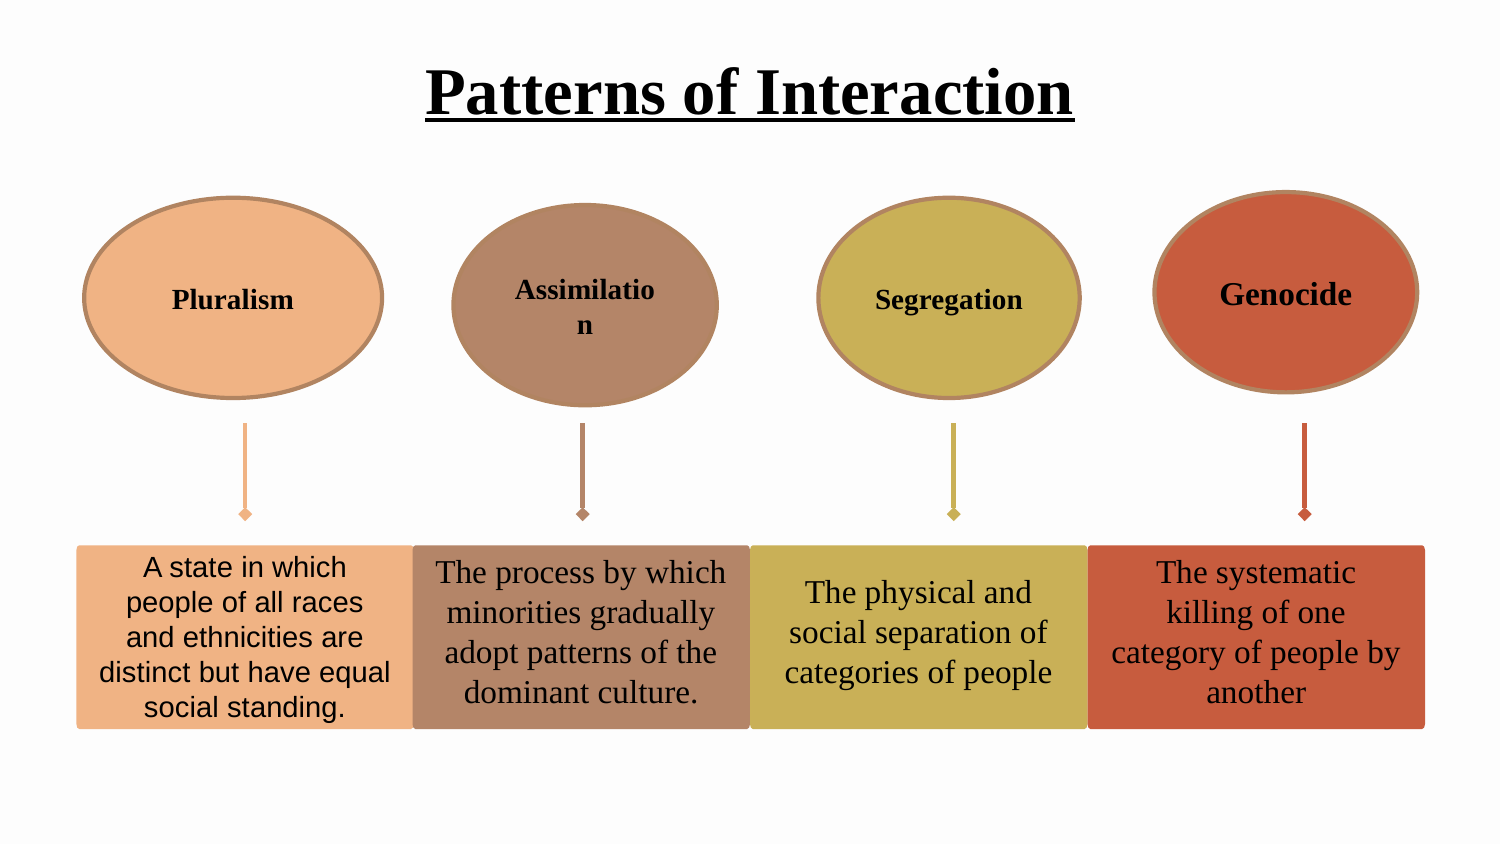

# Patterns of Interaction
Genocide
Pluralism
Segregation
Assimilation

The process by which minorities gradually adopt patterns of the dominant culture.
The physical and social separation of categories of people
The systematic killing of one category of people by another
A state in which people of all races and ethnicities are distinct but have equal social standing.